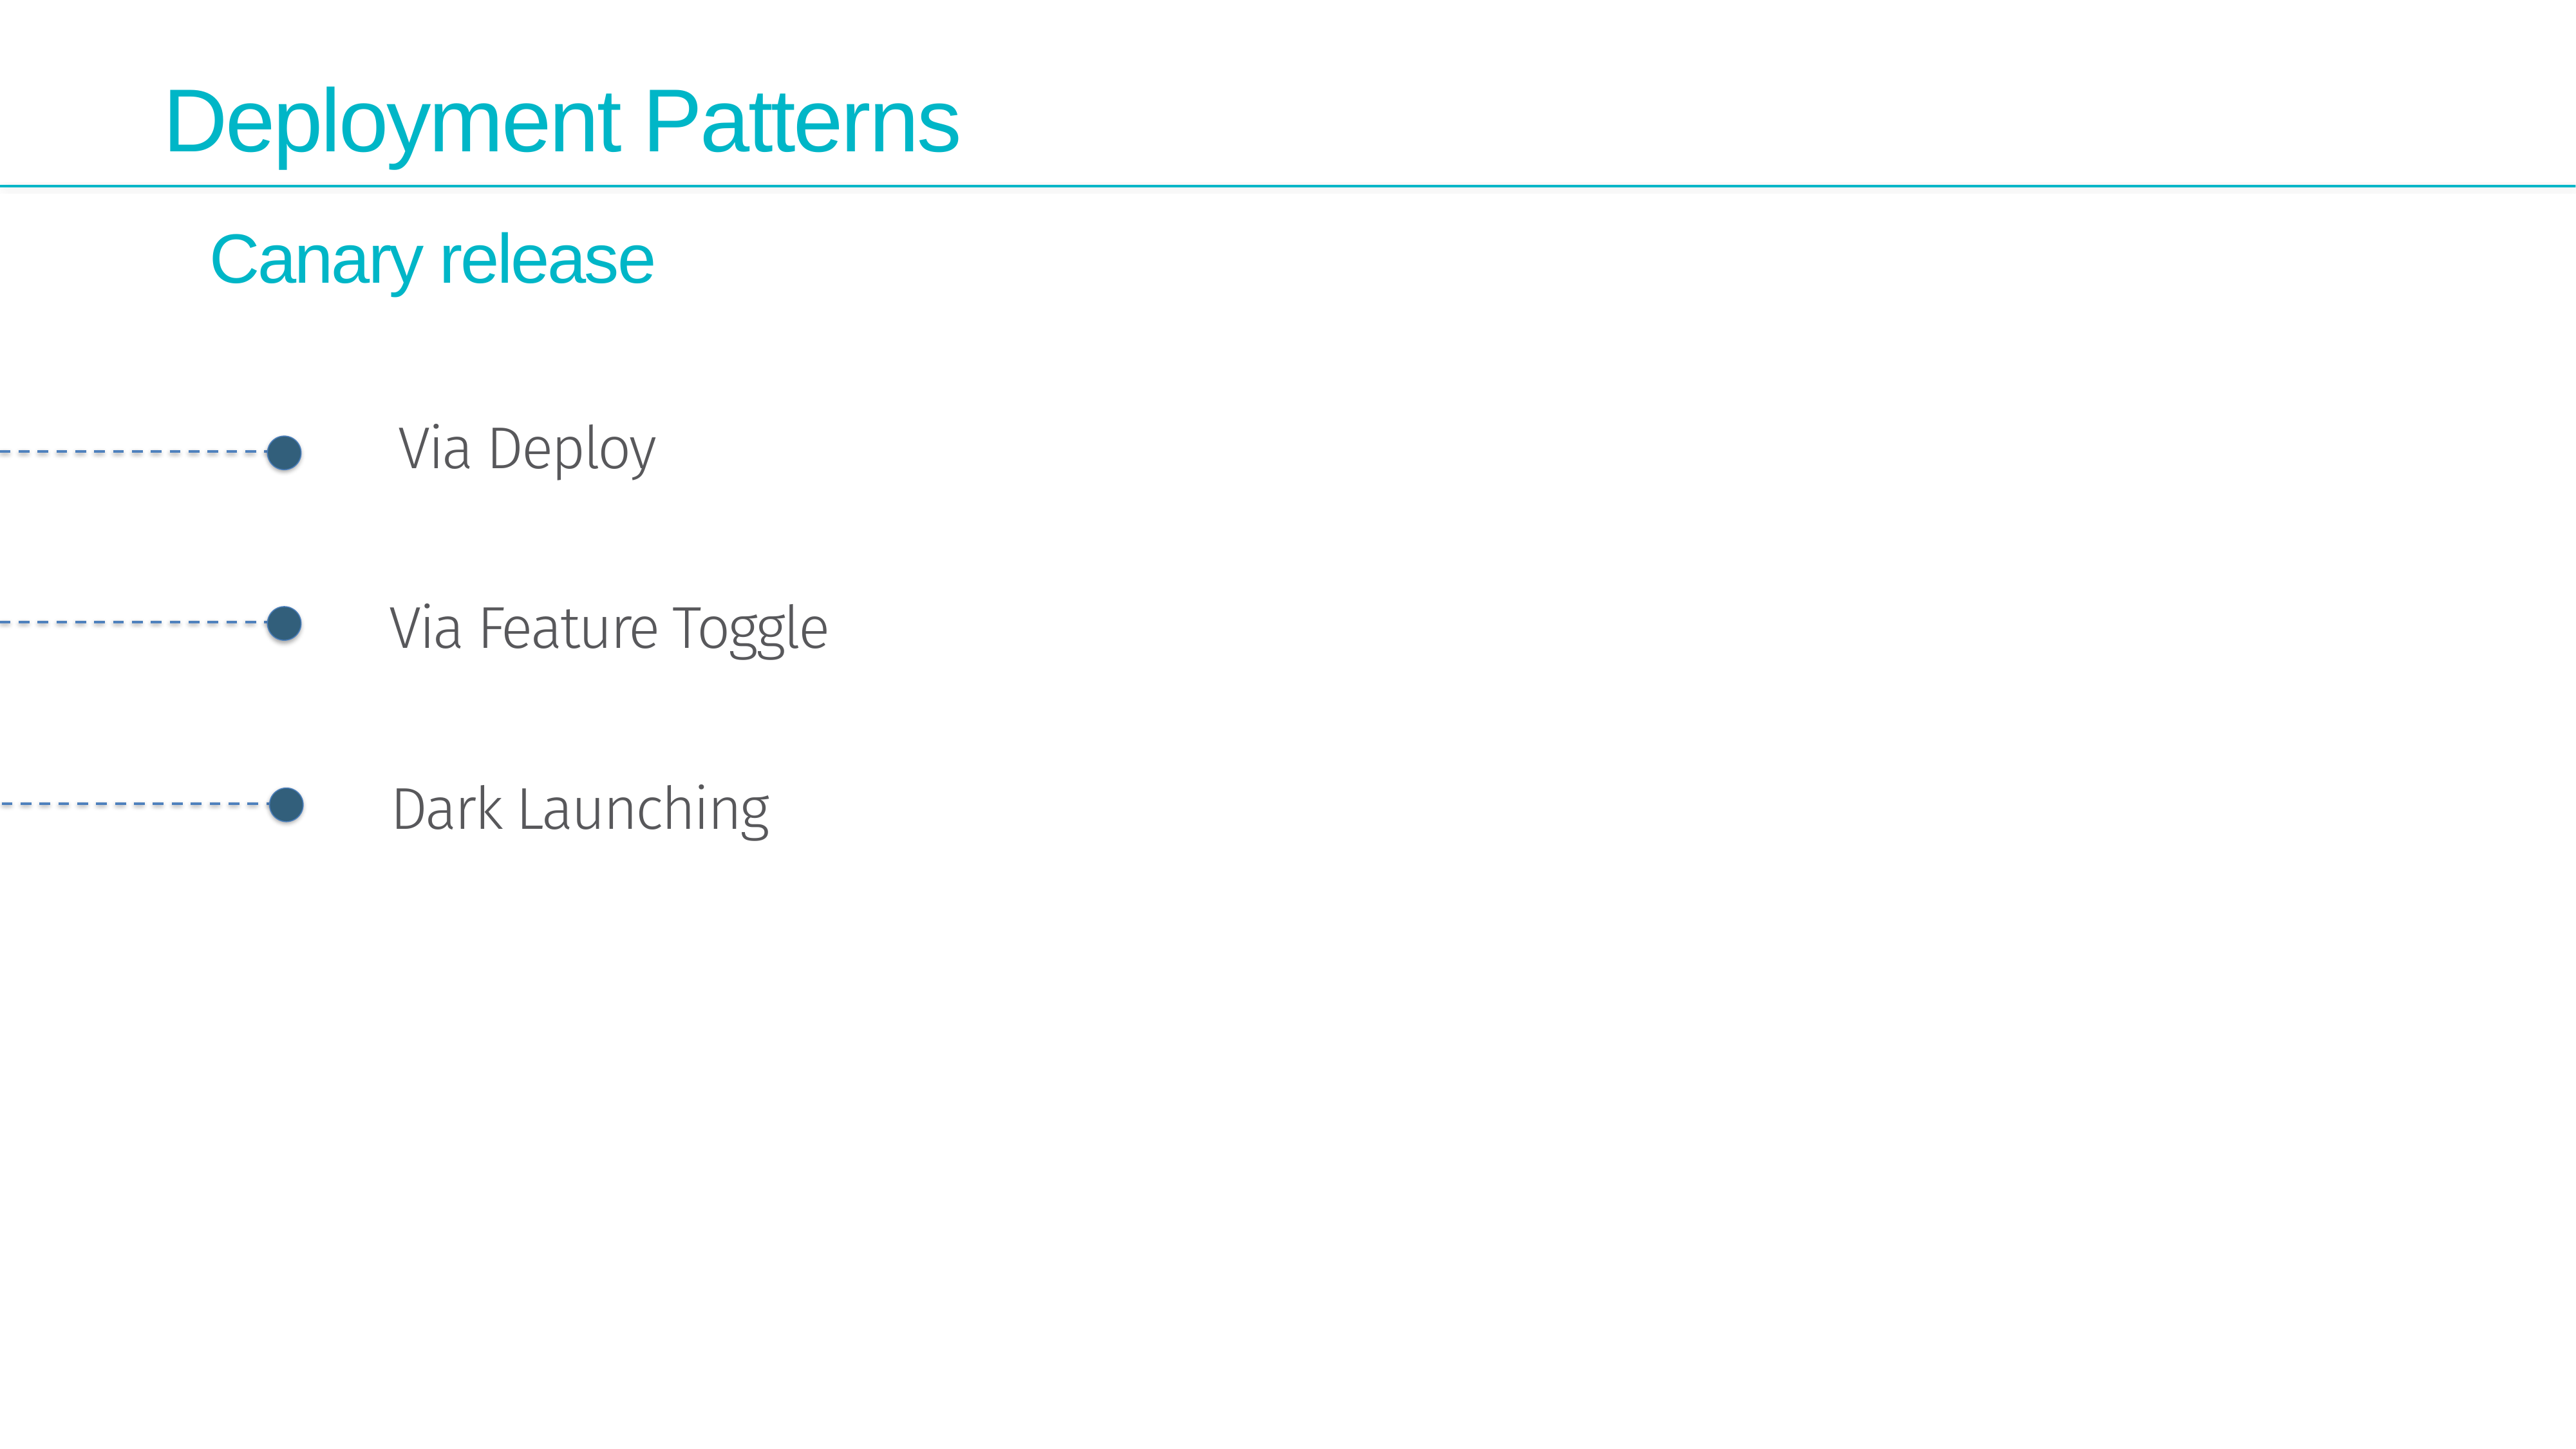

Deployment Patterns
Canary release
Via Deploy

 Via Feature Toggle

 Dark Launching